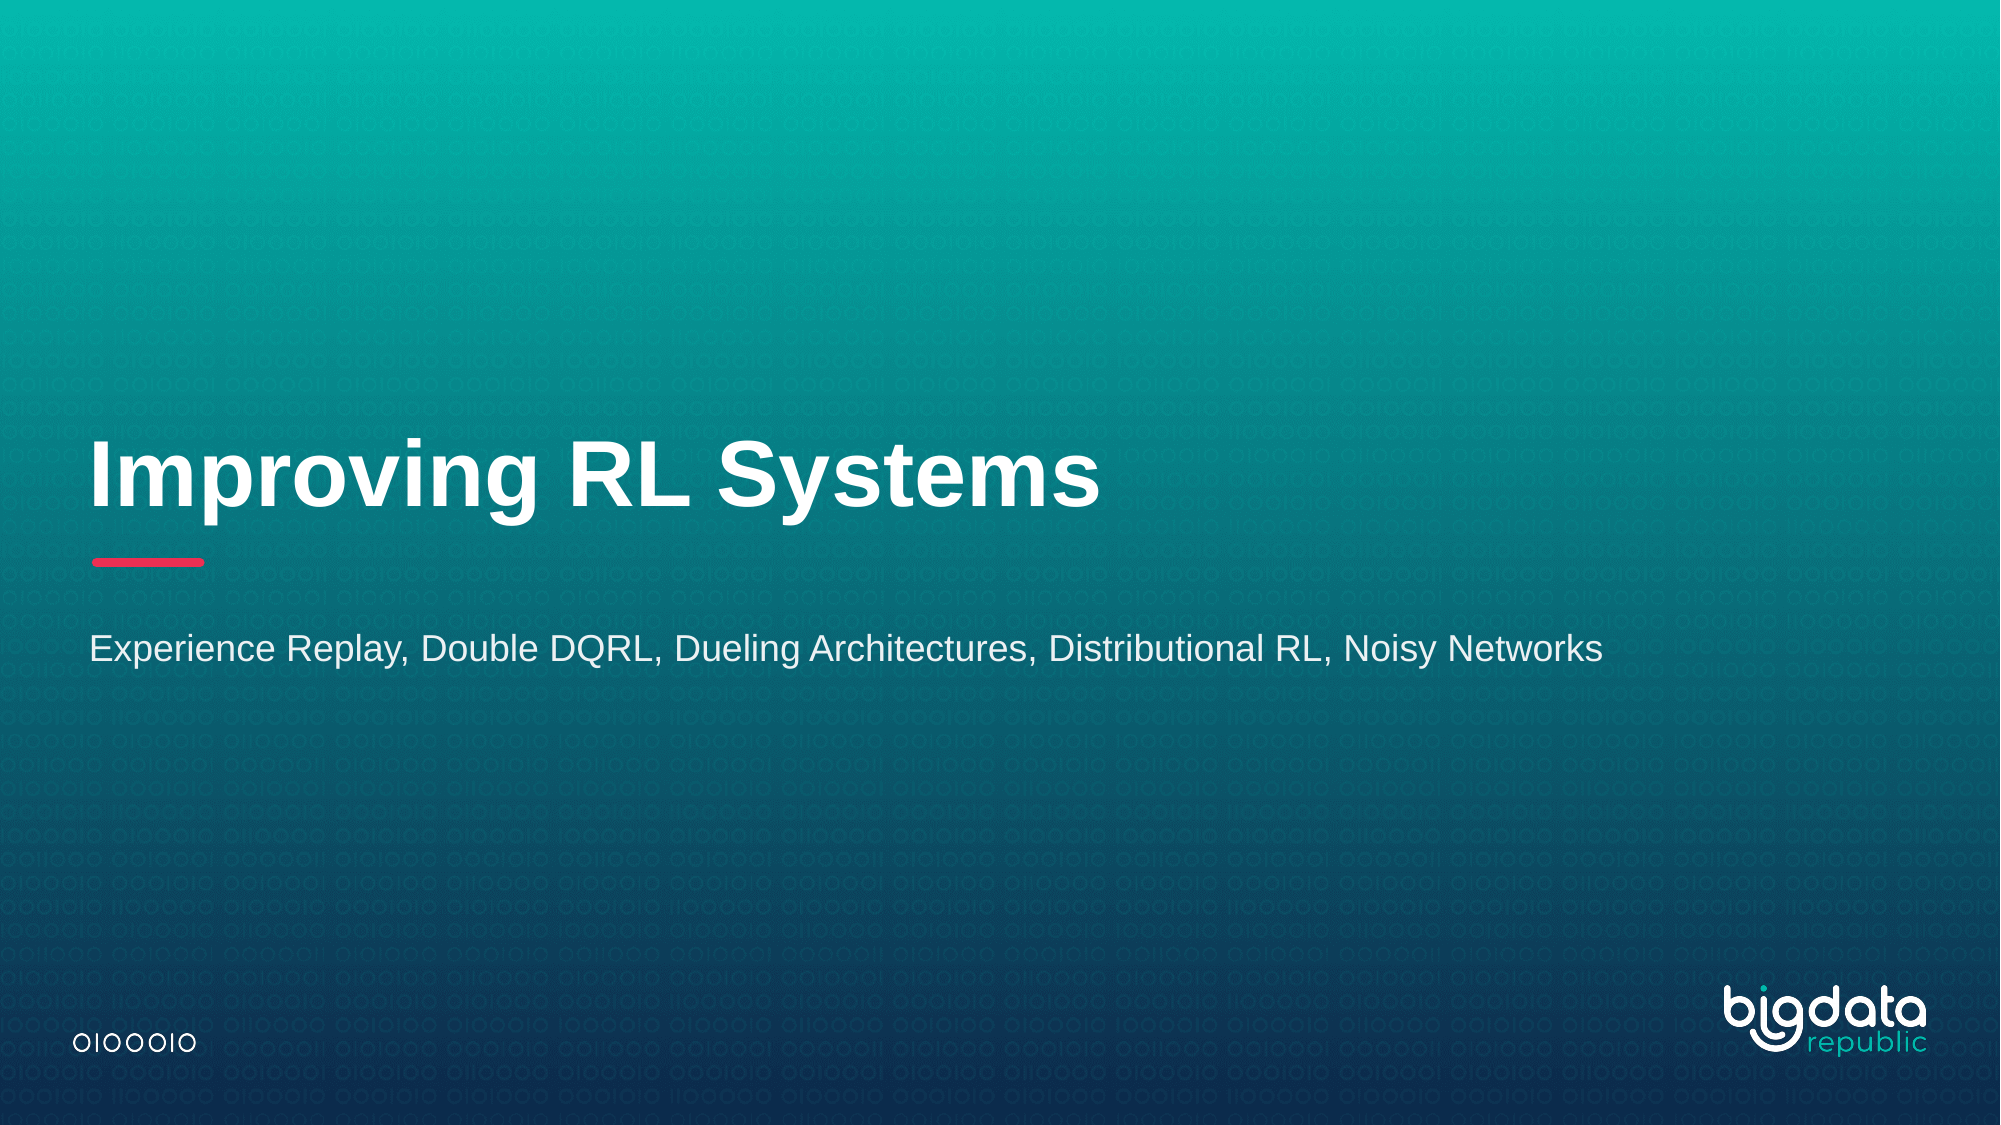

# Improving RL Systems
Experience Replay, Double DQRL, Dueling Architectures, Distributional RL, Noisy Networks